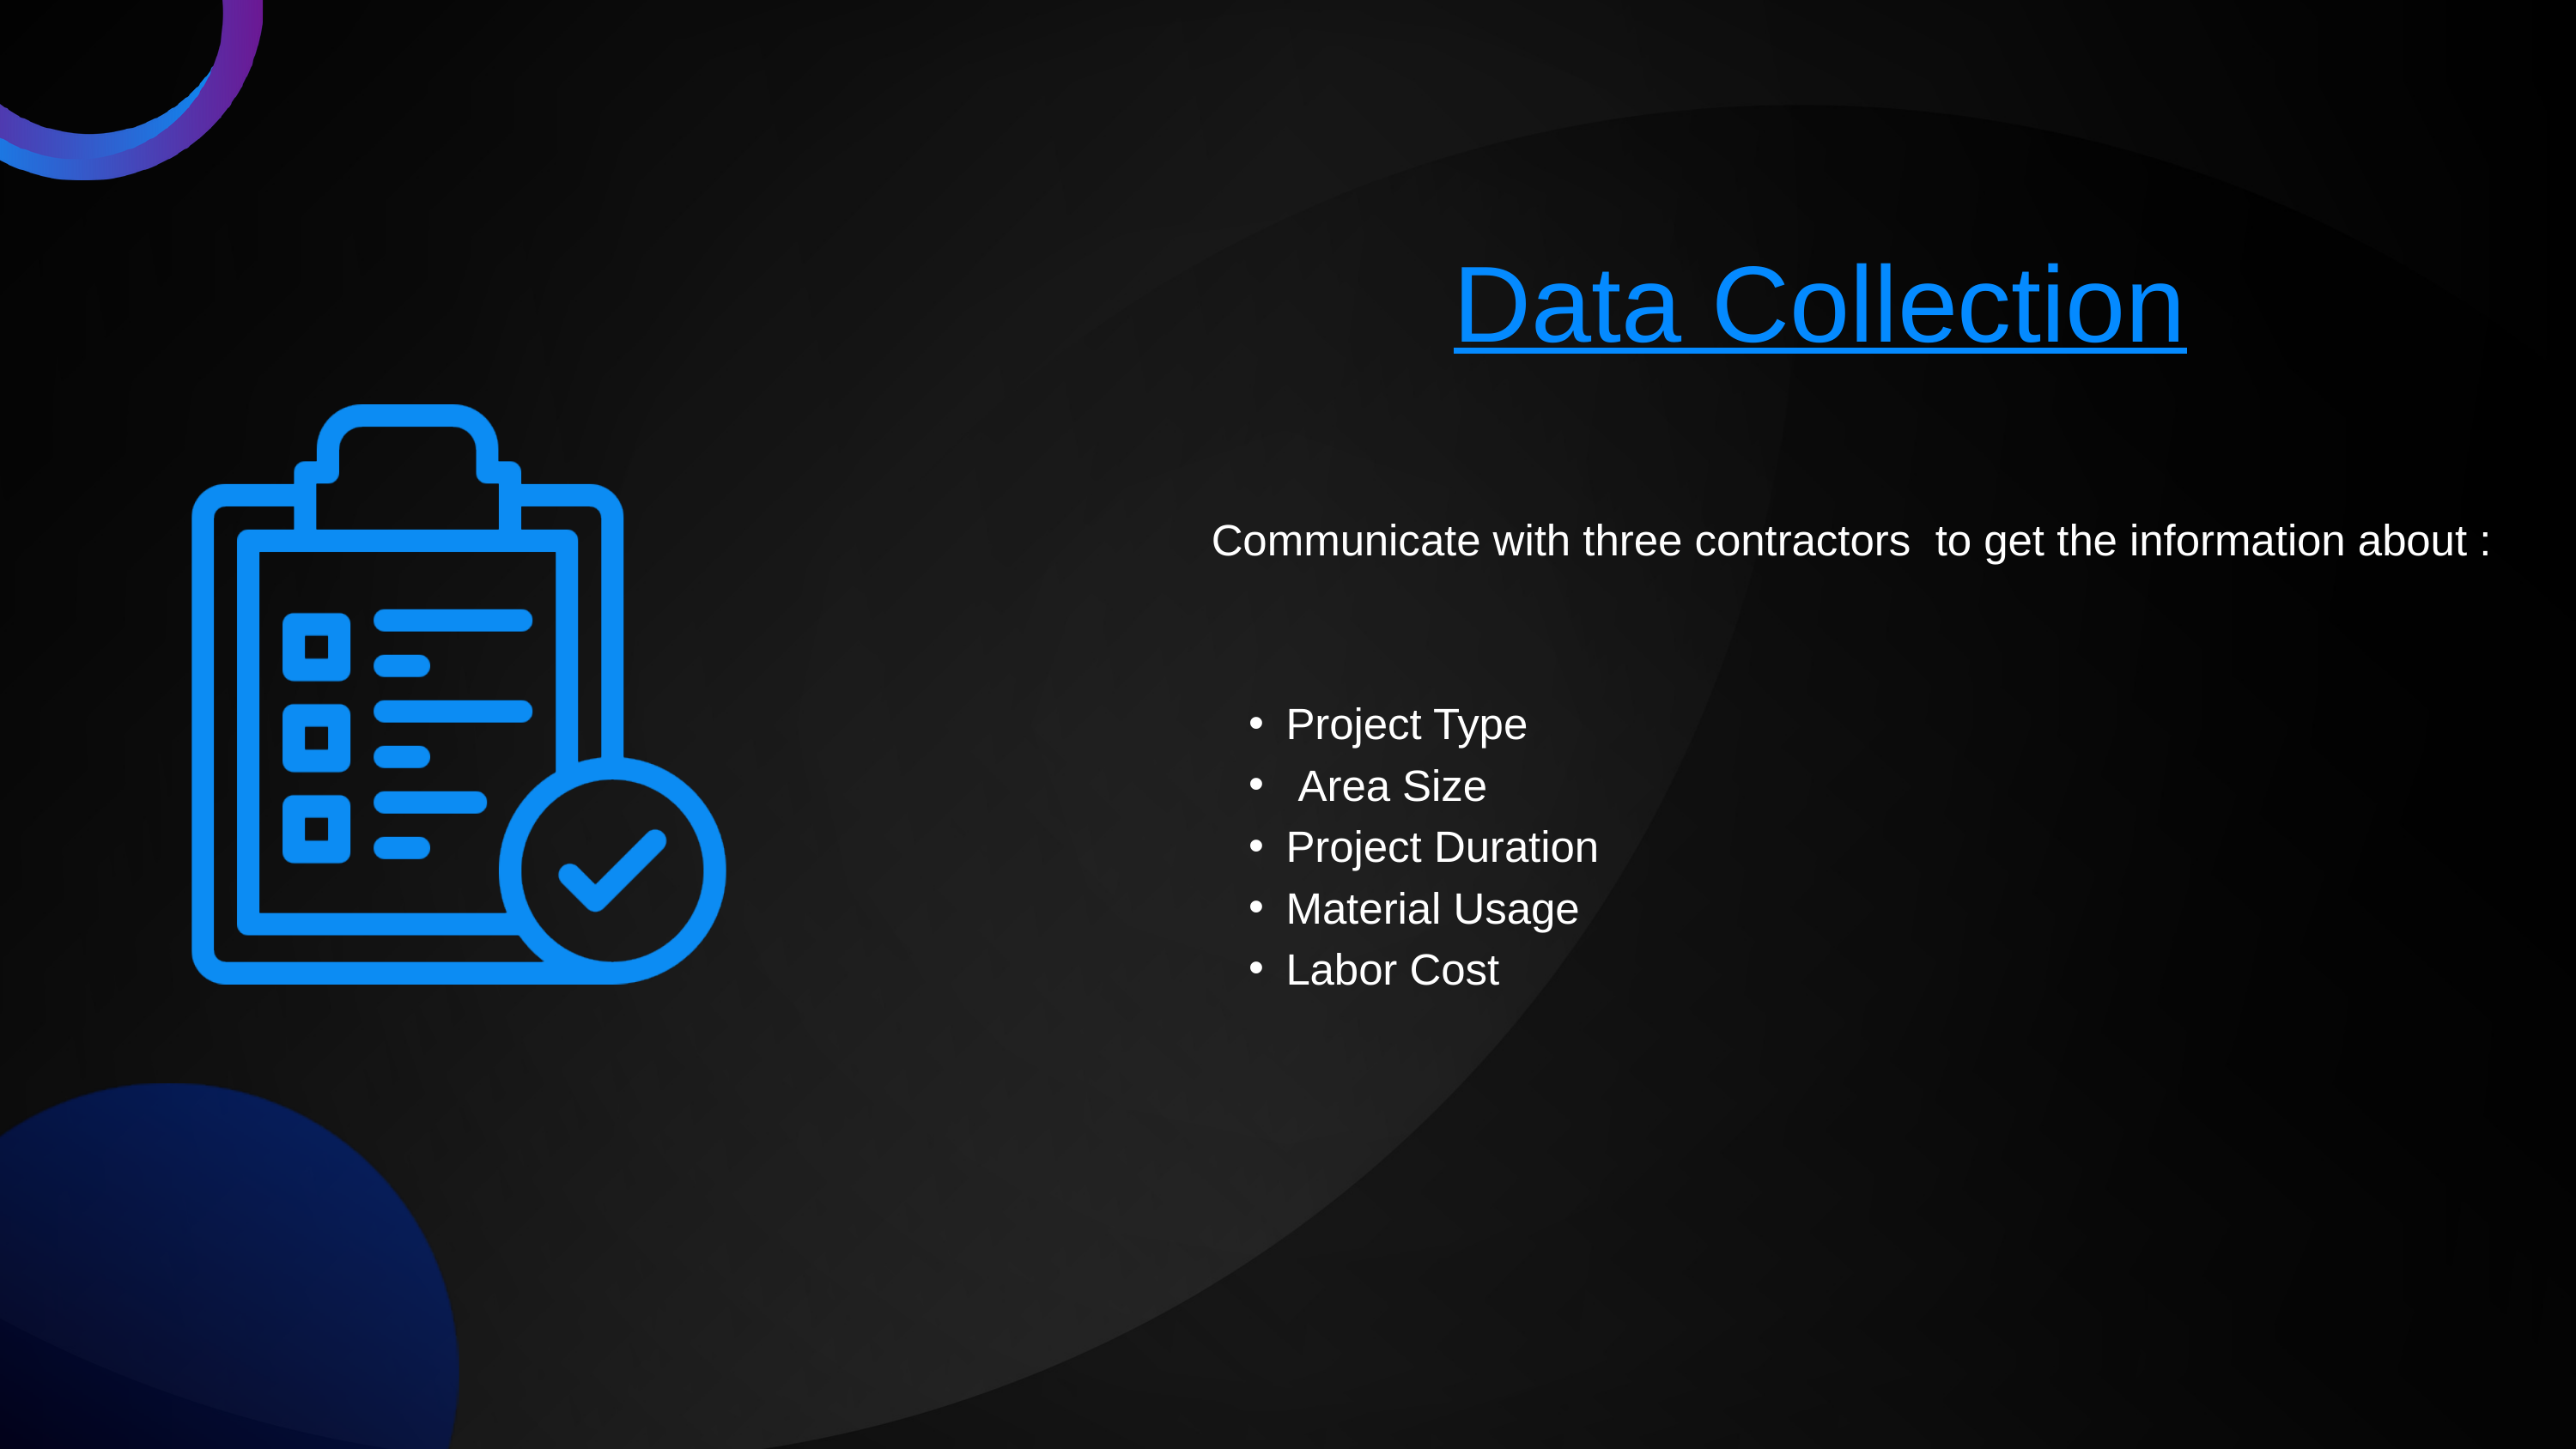

Data Collection

Communicate with three contractors  to get the information about :

Project Type
 Area Size
Project Duration
Material Usage
Labor Cost